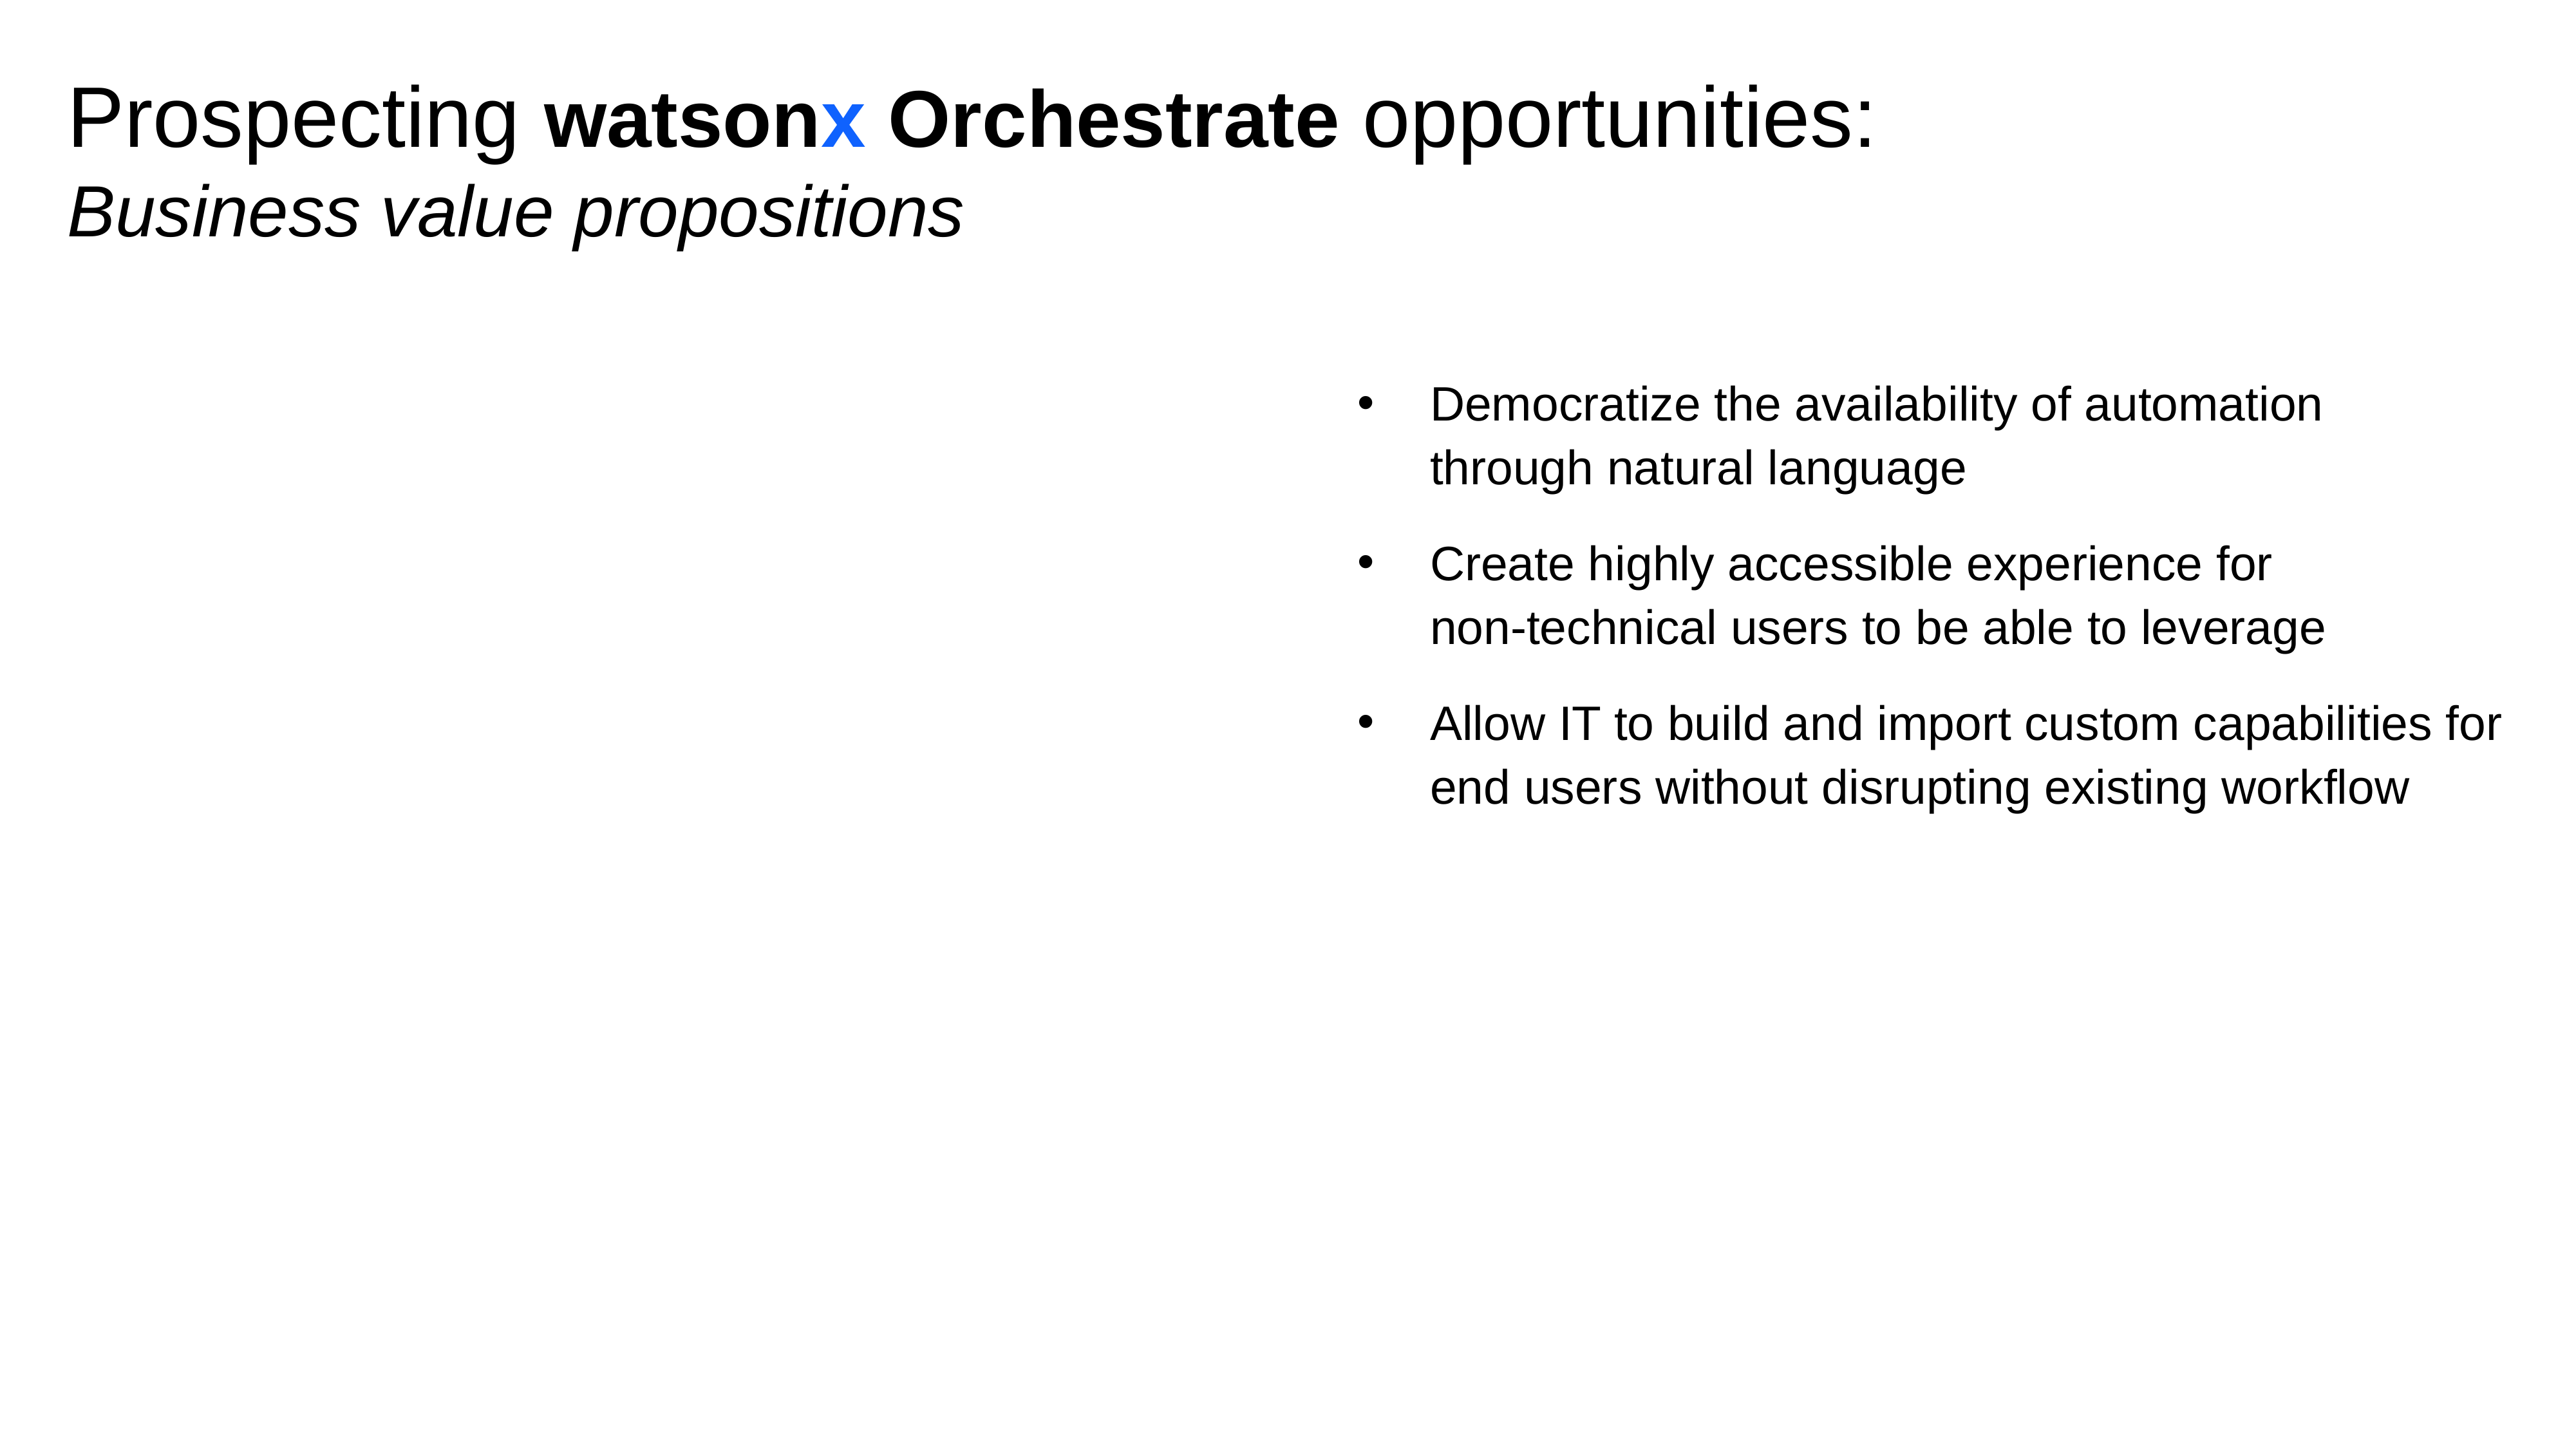

# Prospecting watsonx Orchestrate opportunities: Business value propositions
Democratize the availability of automation
through natural language
Create highly accessible experience for
non-technical users to be able to leverage
Allow IT to build and import custom capabilities for end users without disrupting existing workflow